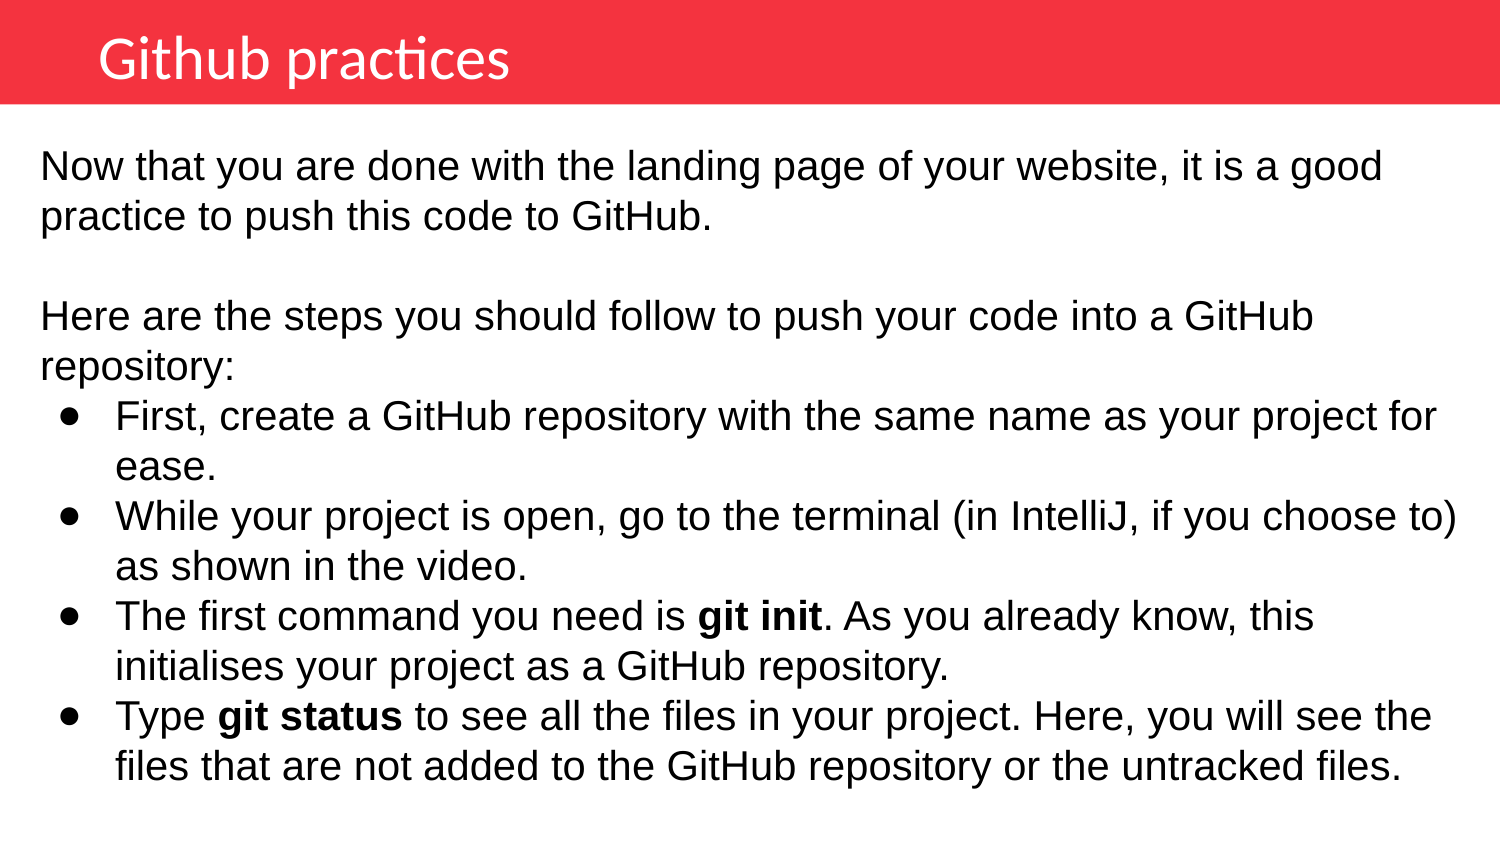

Github practices

Now that you are done with the landing page of your website, it is a good practice to push this code to GitHub.

Here are the steps you should follow to push your code into a GitHub repository:
First, create a GitHub repository with the same name as your project for ease.
While your project is open, go to the terminal (in IntelliJ, if you choose to) as shown in the video.
The first command you need is git init. As you already know, this initialises your project as a GitHub repository.
Type git status to see all the files in your project. Here, you will see the files that are not added to the GitHub repository or the untracked files.